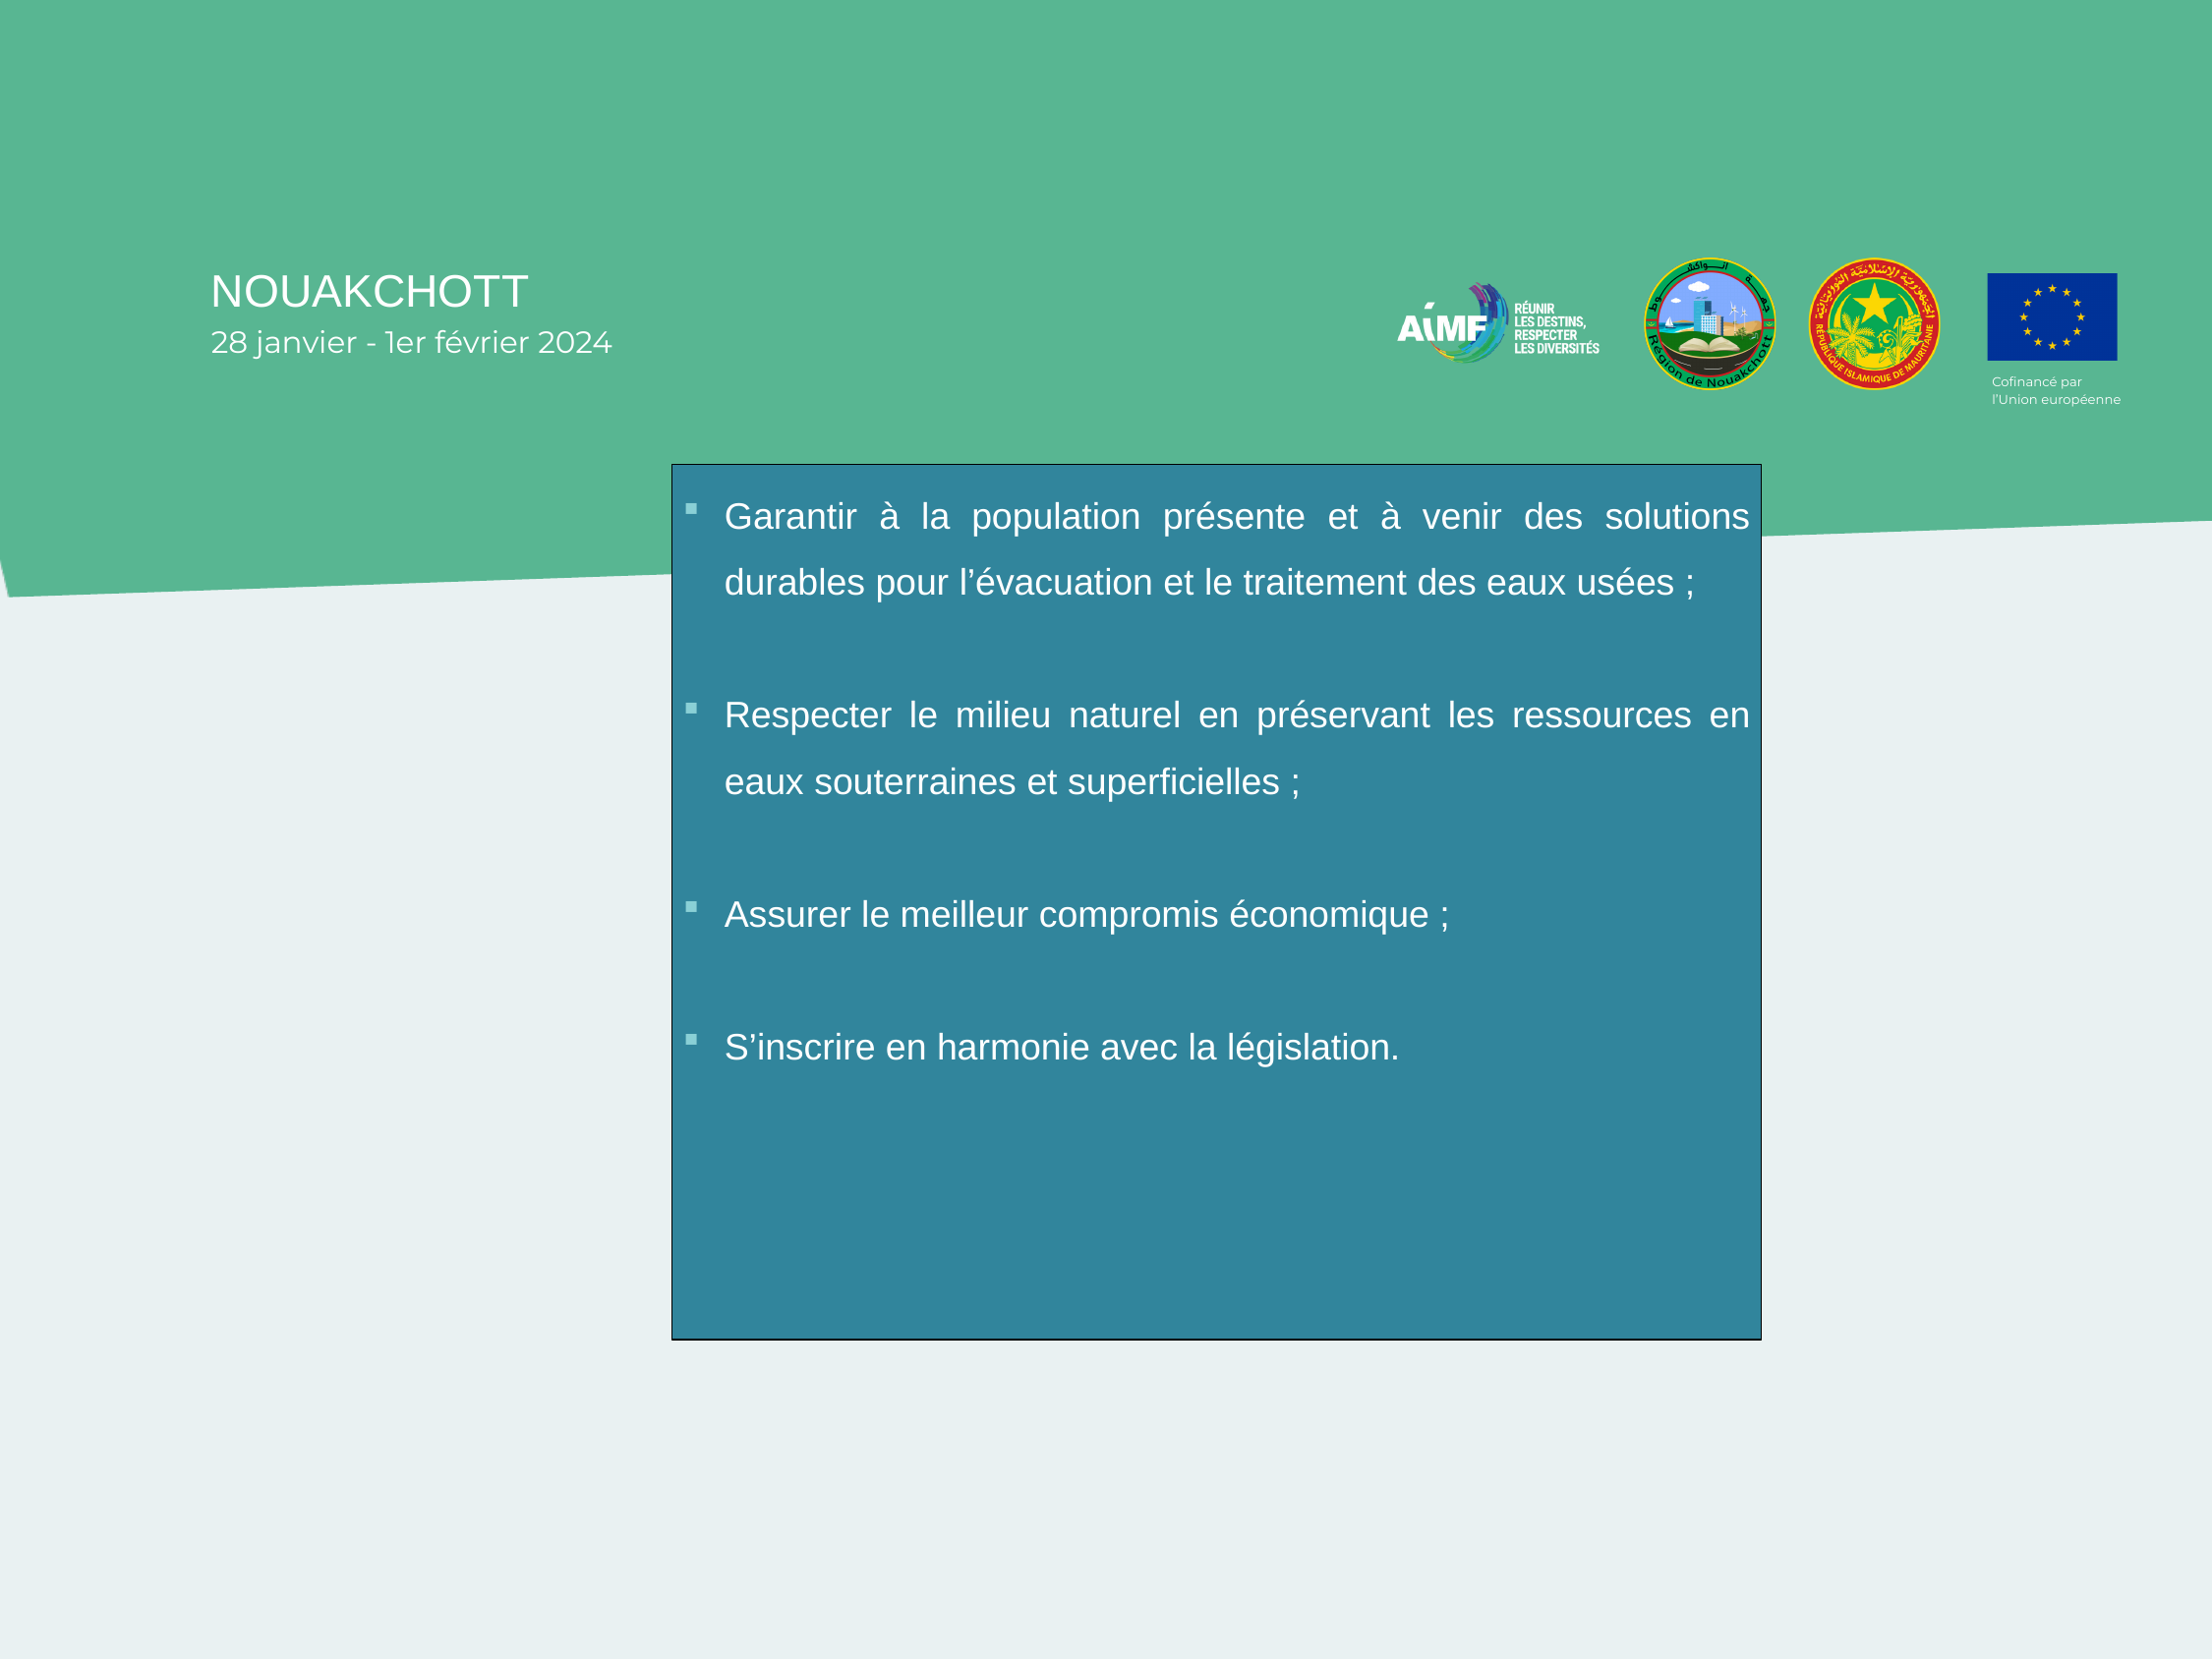

NOUAKCHOTT
28 janvier - 1er février 2024

Cofinancé par l’Union européenne
Garantir à la population présente et à venir des solutions durables pour l’évacuation et le traitement des eaux usées ;

Respecter le milieu naturel en préservant les ressources en eaux souterraines et superficielles ;

Assurer le meilleur compromis économique ;

S’inscrire en harmonie avec la législation.